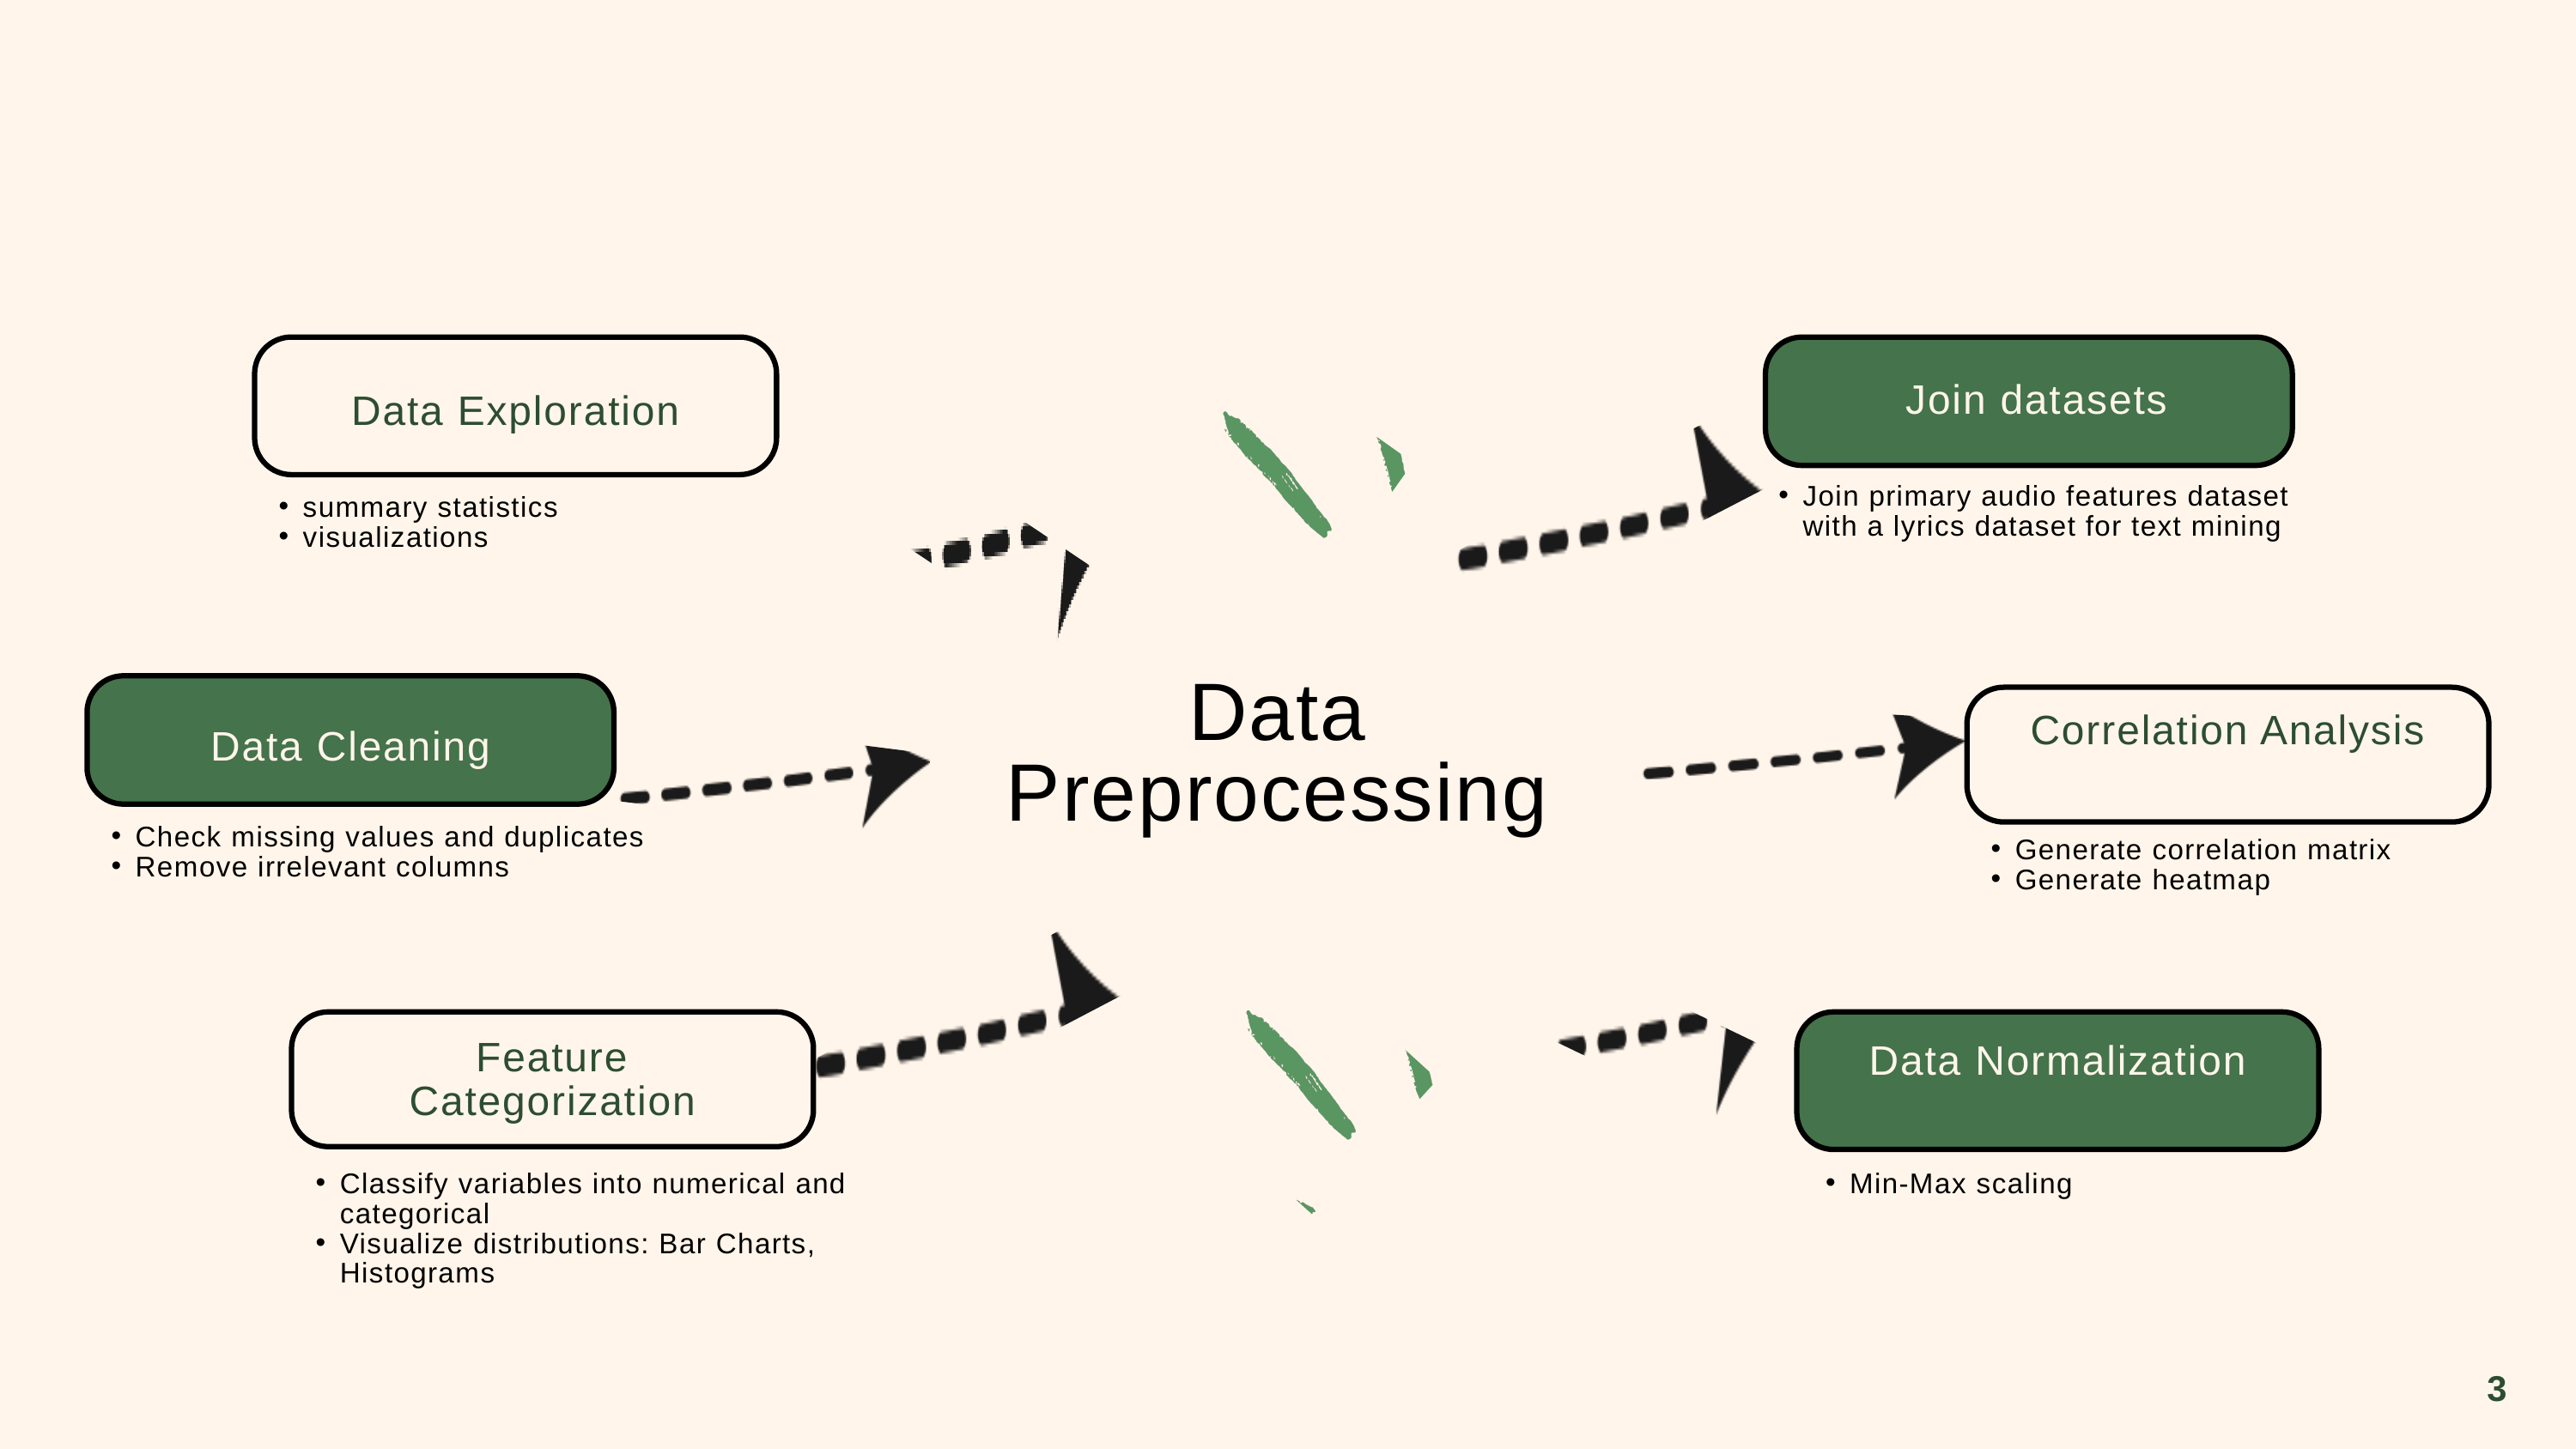

Join datasets

Data Exploration

Join primary audio features dataset with a lyrics dataset for text mining
summary statistics
visualizations

Data
Preprocessing

Correlation Analysis
Data Cleaning

Check missing values and duplicates
Remove irrelevant columns
Generate correlation matrix
Generate heatmap

Feature Categorization
Data Normalization
Classify variables into numerical and categorical
Visualize distributions: Bar Charts, Histograms
Min-Max scaling
3